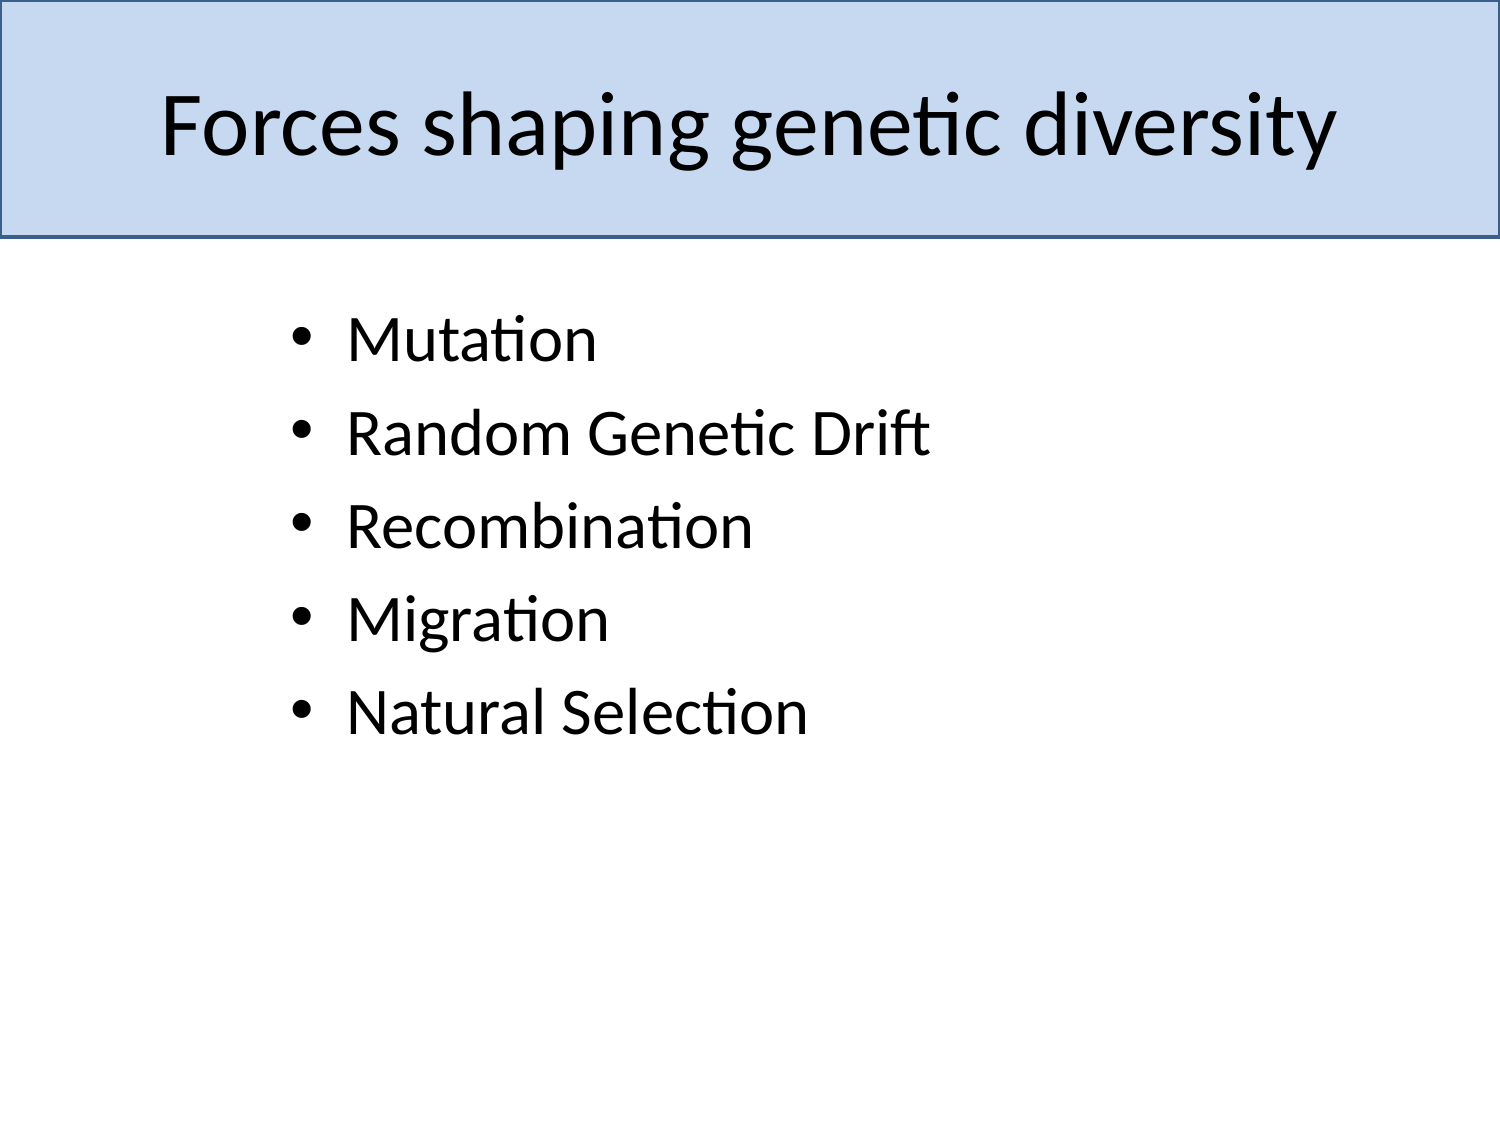

# Forces shaping genetic diversity
Mutation
Random Genetic Drift
Recombination
Migration
Natural Selection